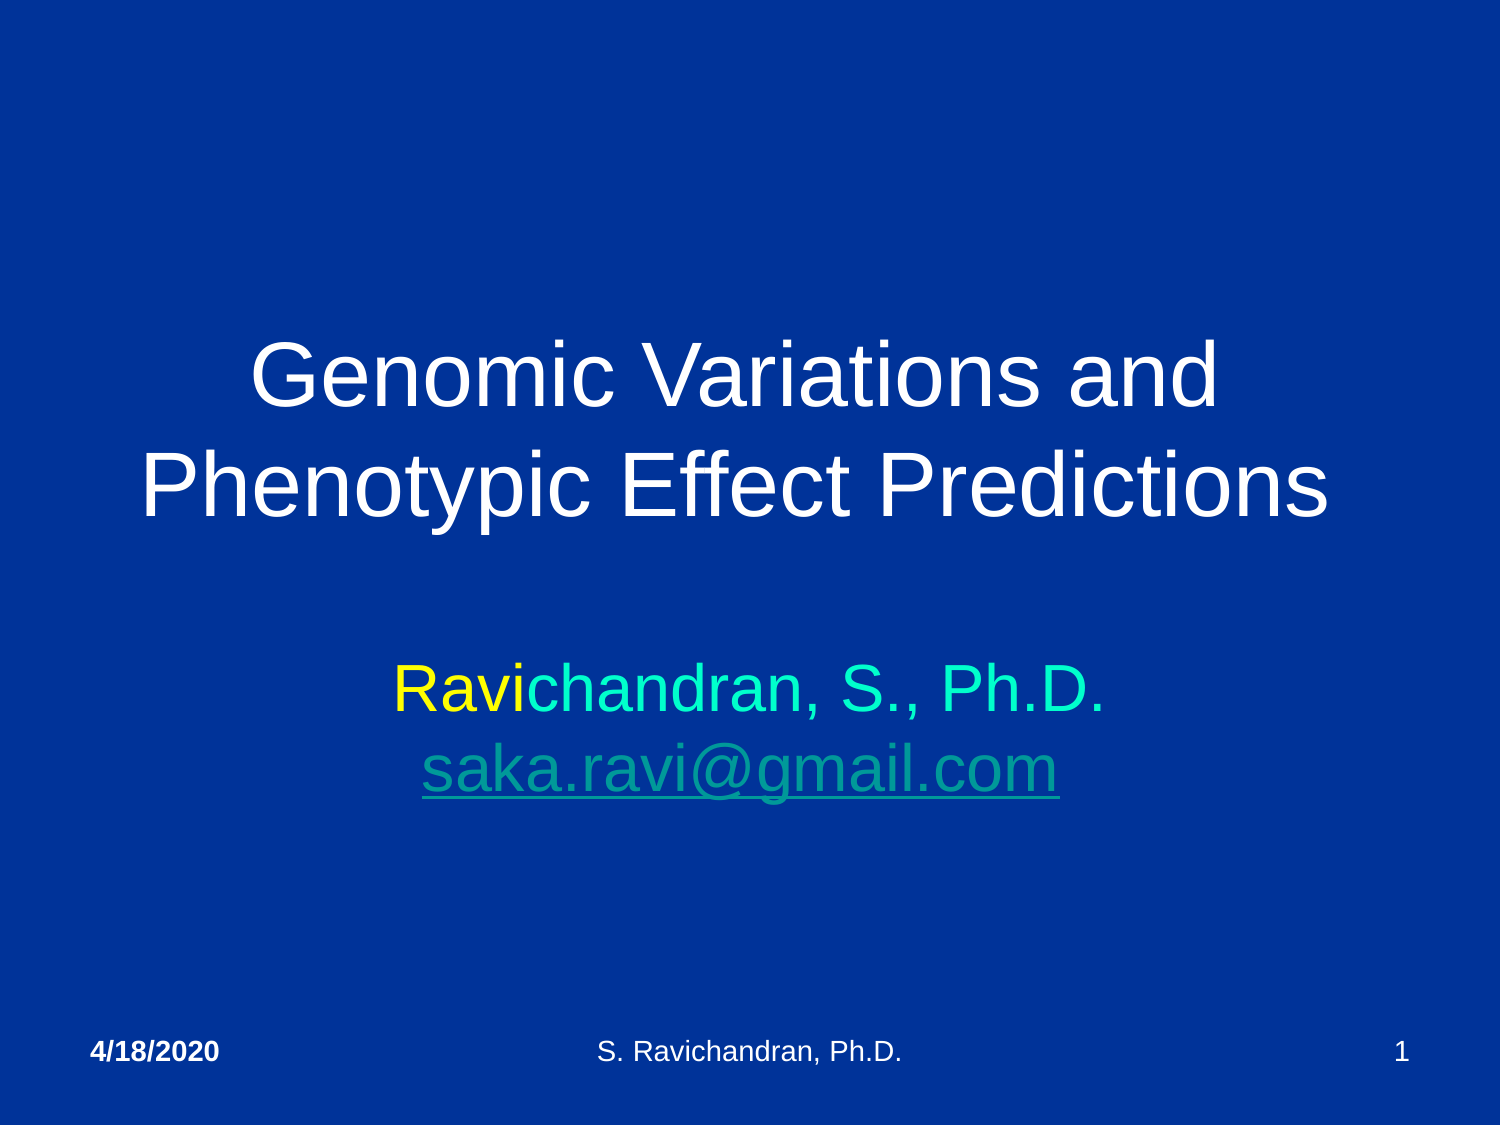

# Genomic Variations and  Phenotypic Effect Predictions
Ravichandran, S., Ph.D.
saka.ravi@gmail.com
4/18/2020
S. Ravichandran, Ph.D.
1